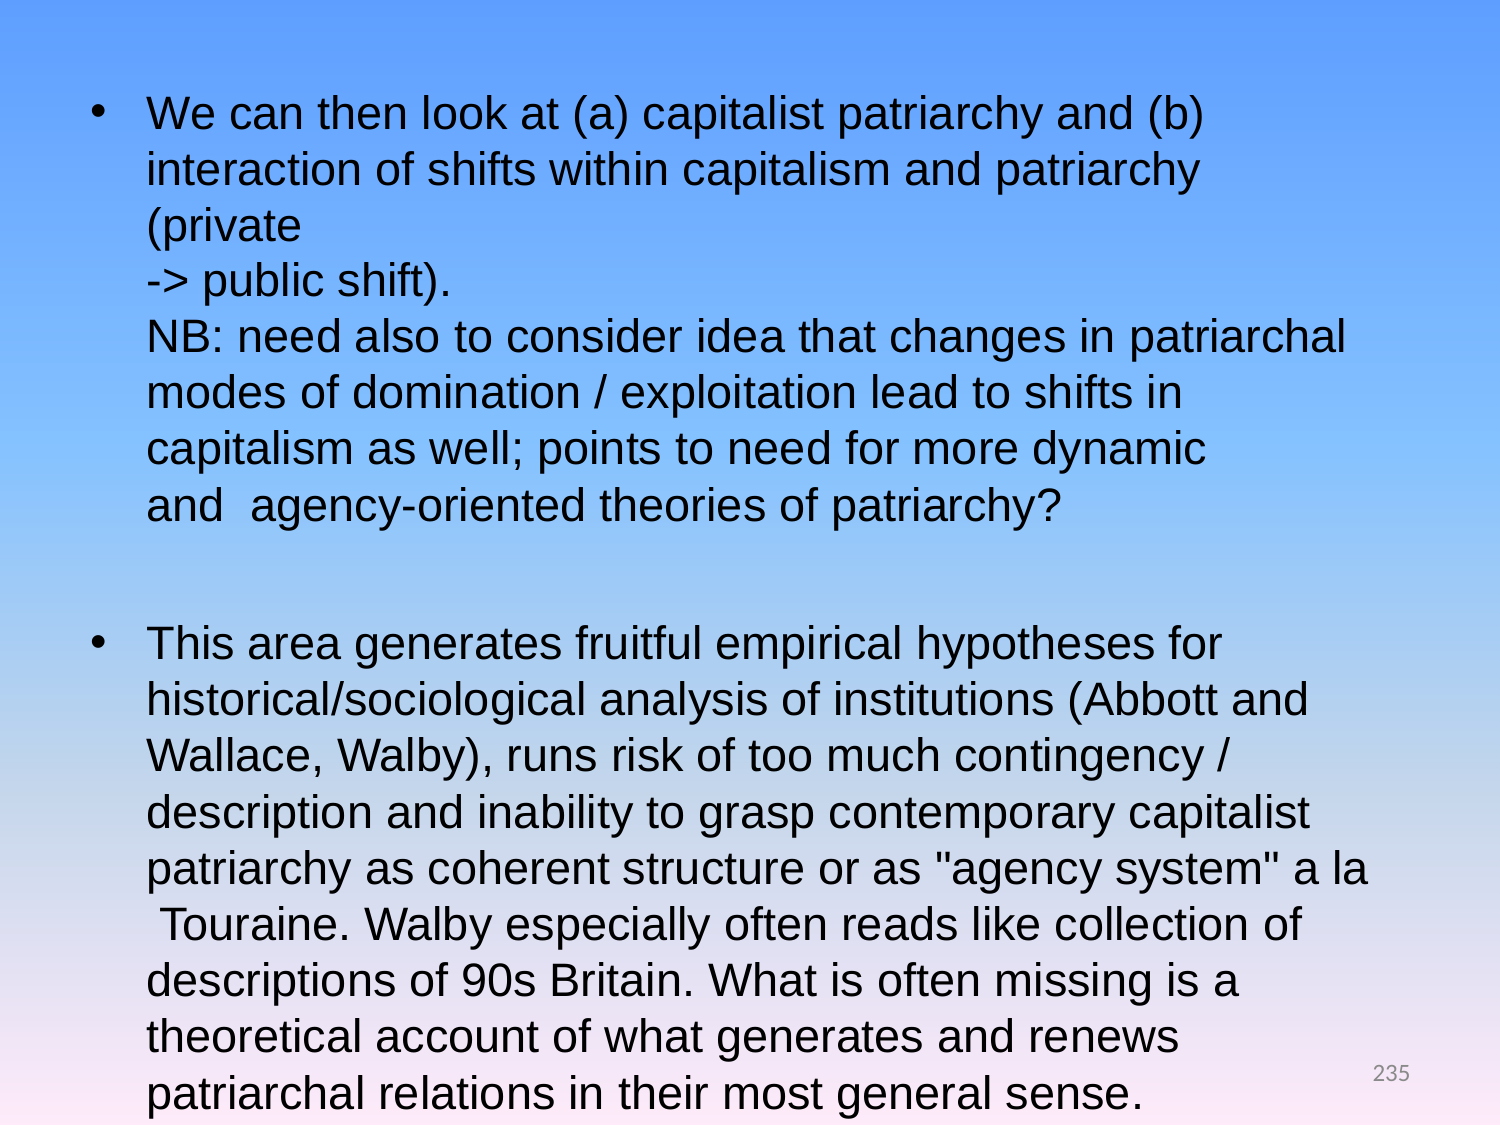

We can then look at (a) capitalist patriarchy and (b)  interaction of shifts within capitalism and patriarchy (private
-> public shift).
NB: need also to consider idea that changes in patriarchal
modes of domination / exploitation lead to shifts in  capitalism as well; points to need for more dynamic and  agency-oriented theories of patriarchy?

This area generates fruitful empirical hypotheses for  historical/sociological analysis of institutions (Abbott and  Wallace, Walby), runs risk of too much contingency /  description and inability to grasp contemporary capitalist  patriarchy as coherent structure or as "agency system" a la  Touraine. Walby especially often reads like collection of  descriptions of 90s Britain. What is often missing is a  theoretical account of what generates and renews  patriarchal relations in their most general sense.
235